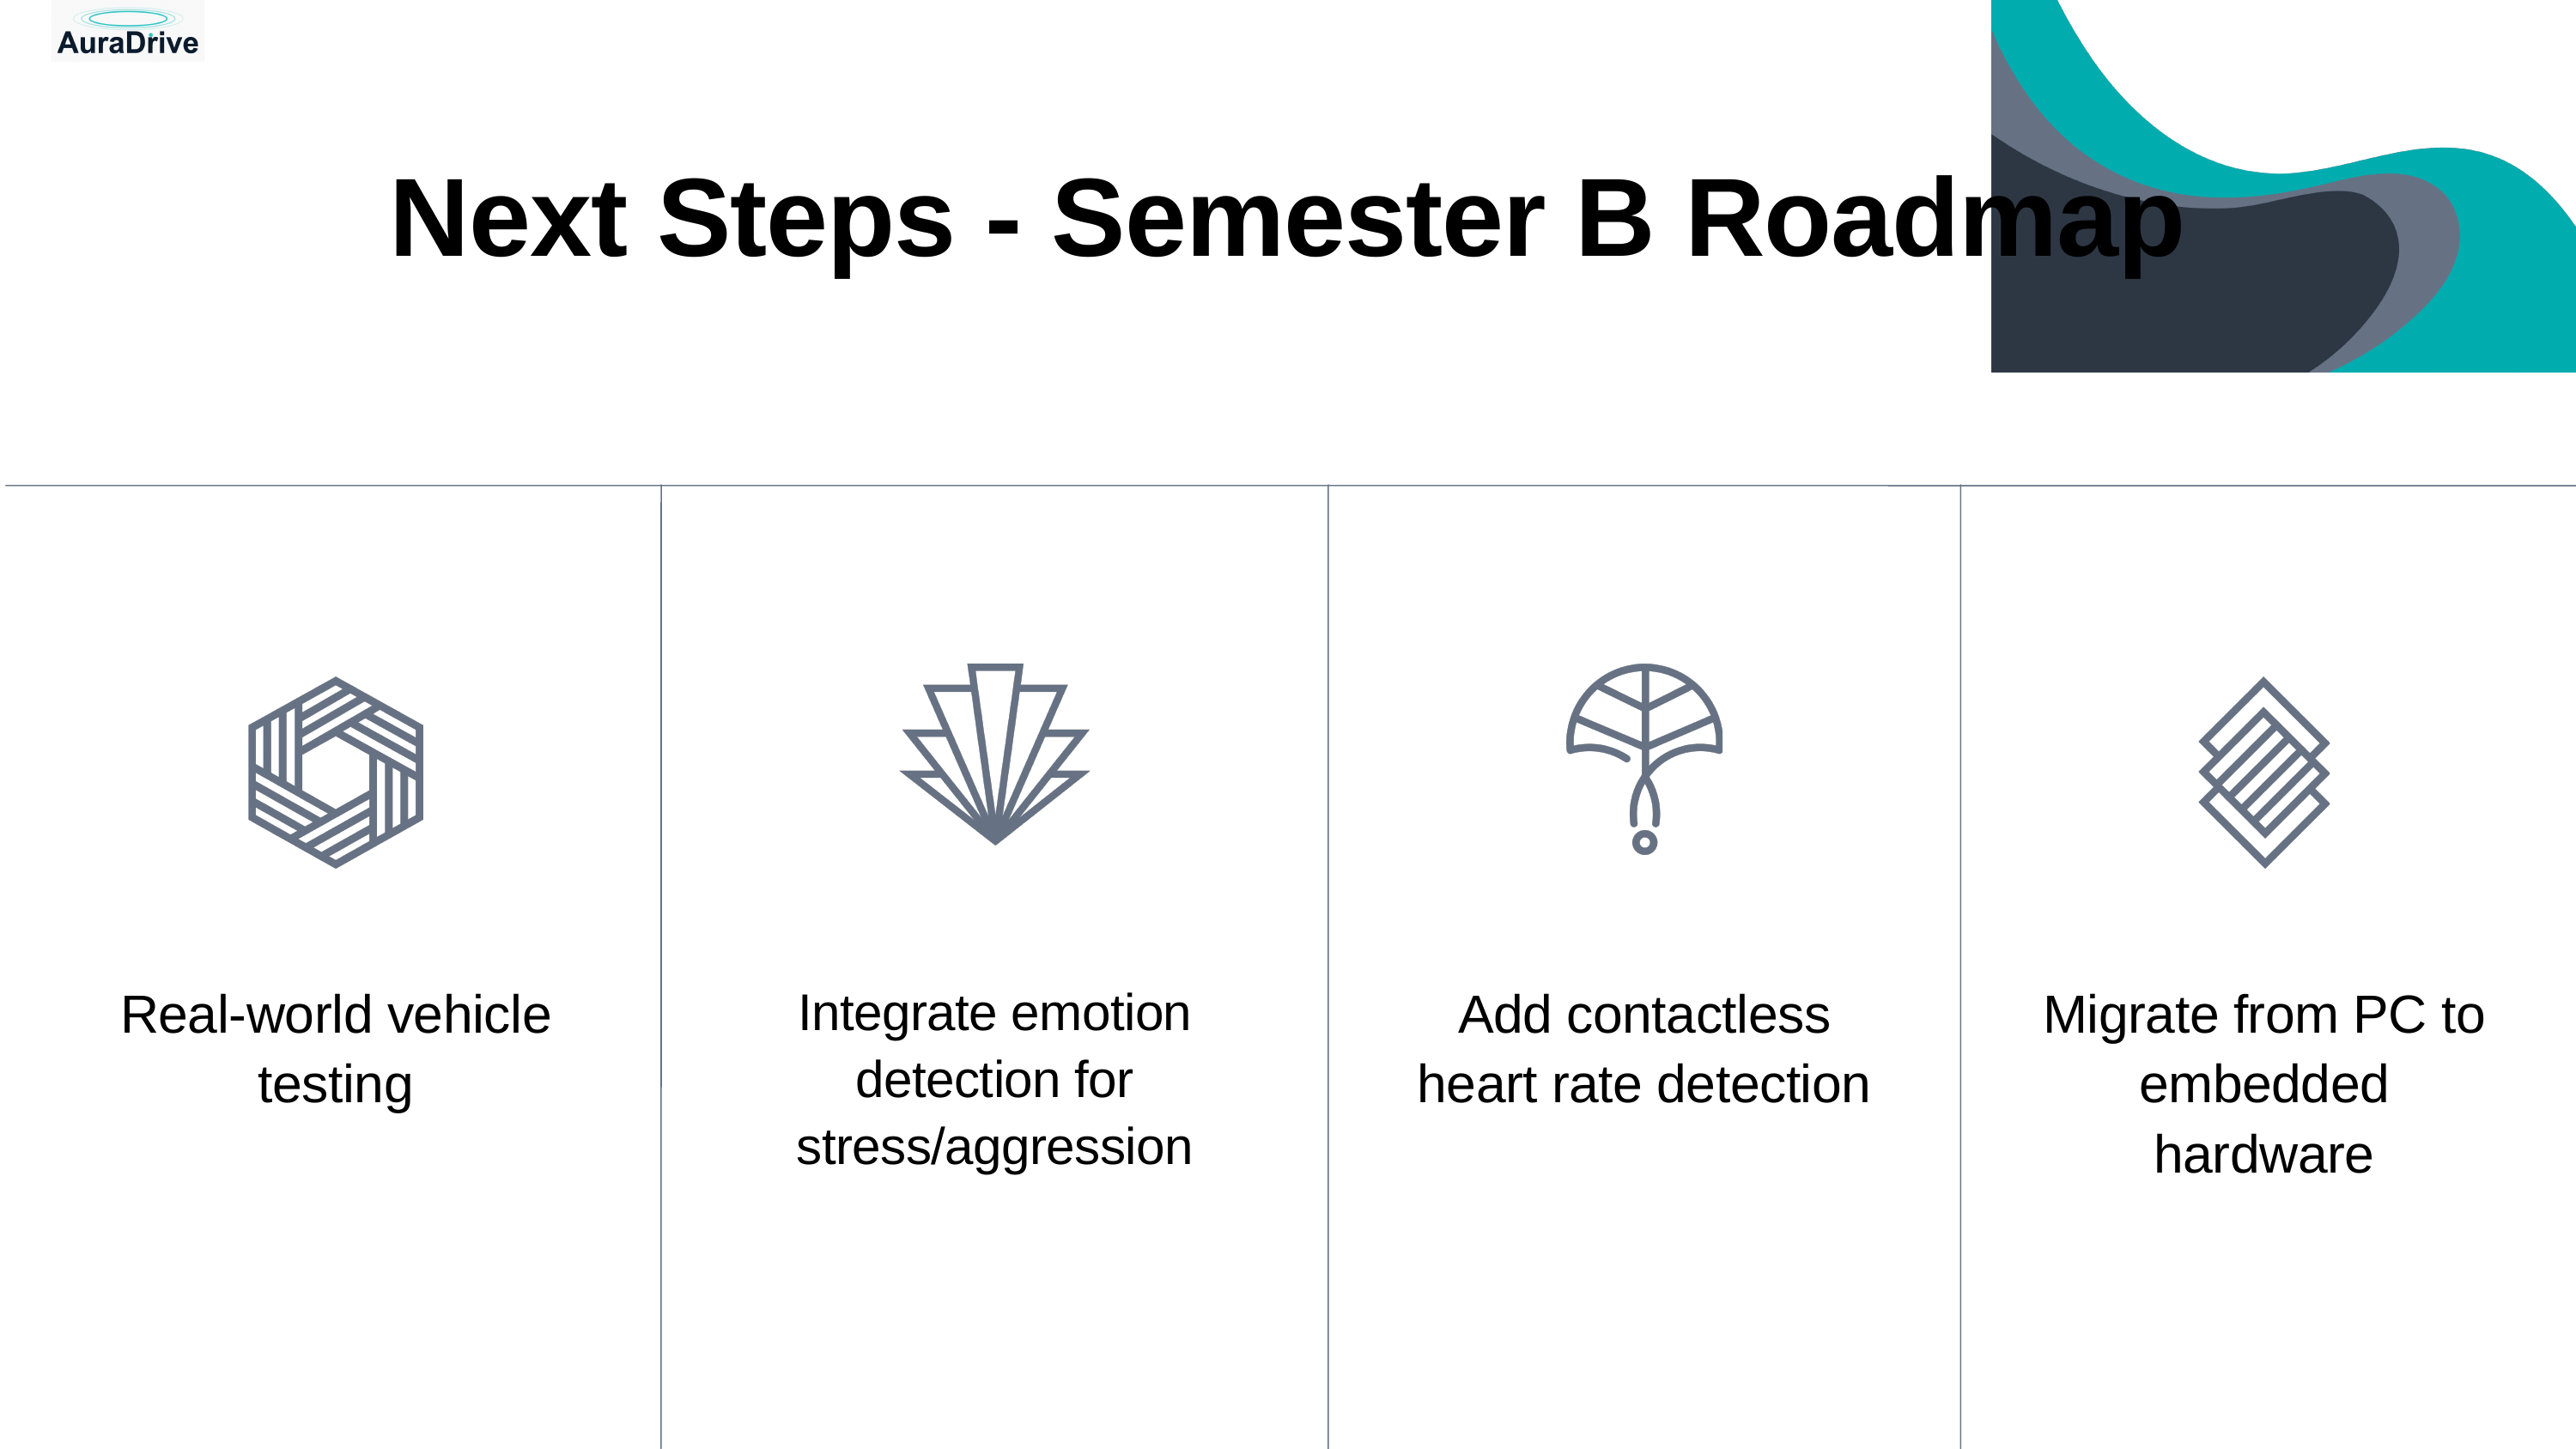

Next Steps - Semester B Roadmap

Integrate emotion detection for stress/aggression

Add contactless heart rate detection

Real-world vehicle testing

Migrate from PC to embedded hardware